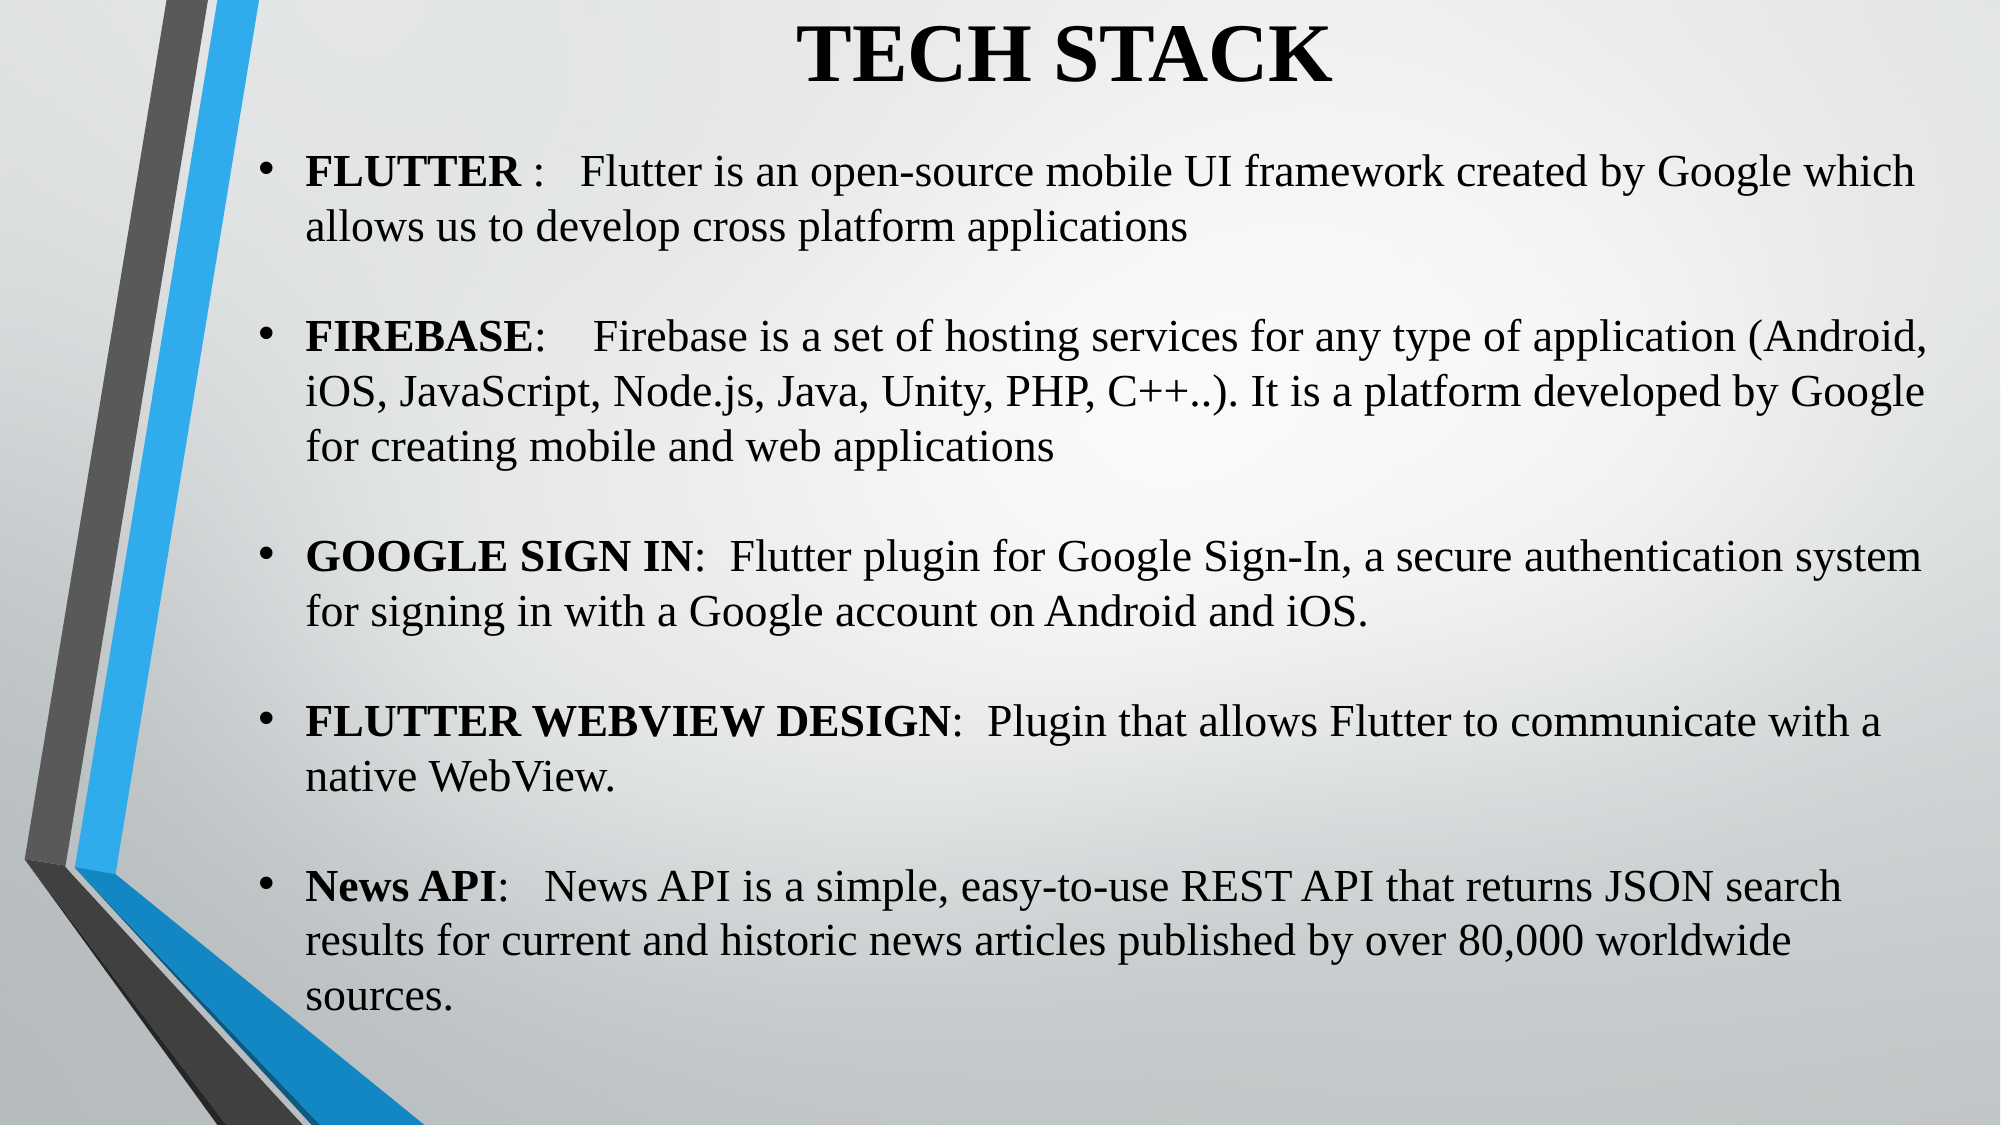

# TECH STACK

FLUTTER :   Flutter is an open-source mobile UI framework created by Google which allows us to develop cross platform applications

FIREBASE:    Firebase is a set of hosting services for any type of application (Android, iOS, JavaScript, Node.js, Java, Unity, PHP, C++..). It is a platform developed by Google for creating mobile and web applications

GOOGLE SIGN IN:  Flutter plugin for Google Sign-In, a secure authentication system for signing in with a Google account on Android and iOS.

FLUTTER WEBVIEW DESIGN:  Plugin that allows Flutter to communicate with a native WebView.

News API:   News API is a simple, easy-to-use REST API that returns JSON search results for current and historic news articles published by over 80,000 worldwide sources.